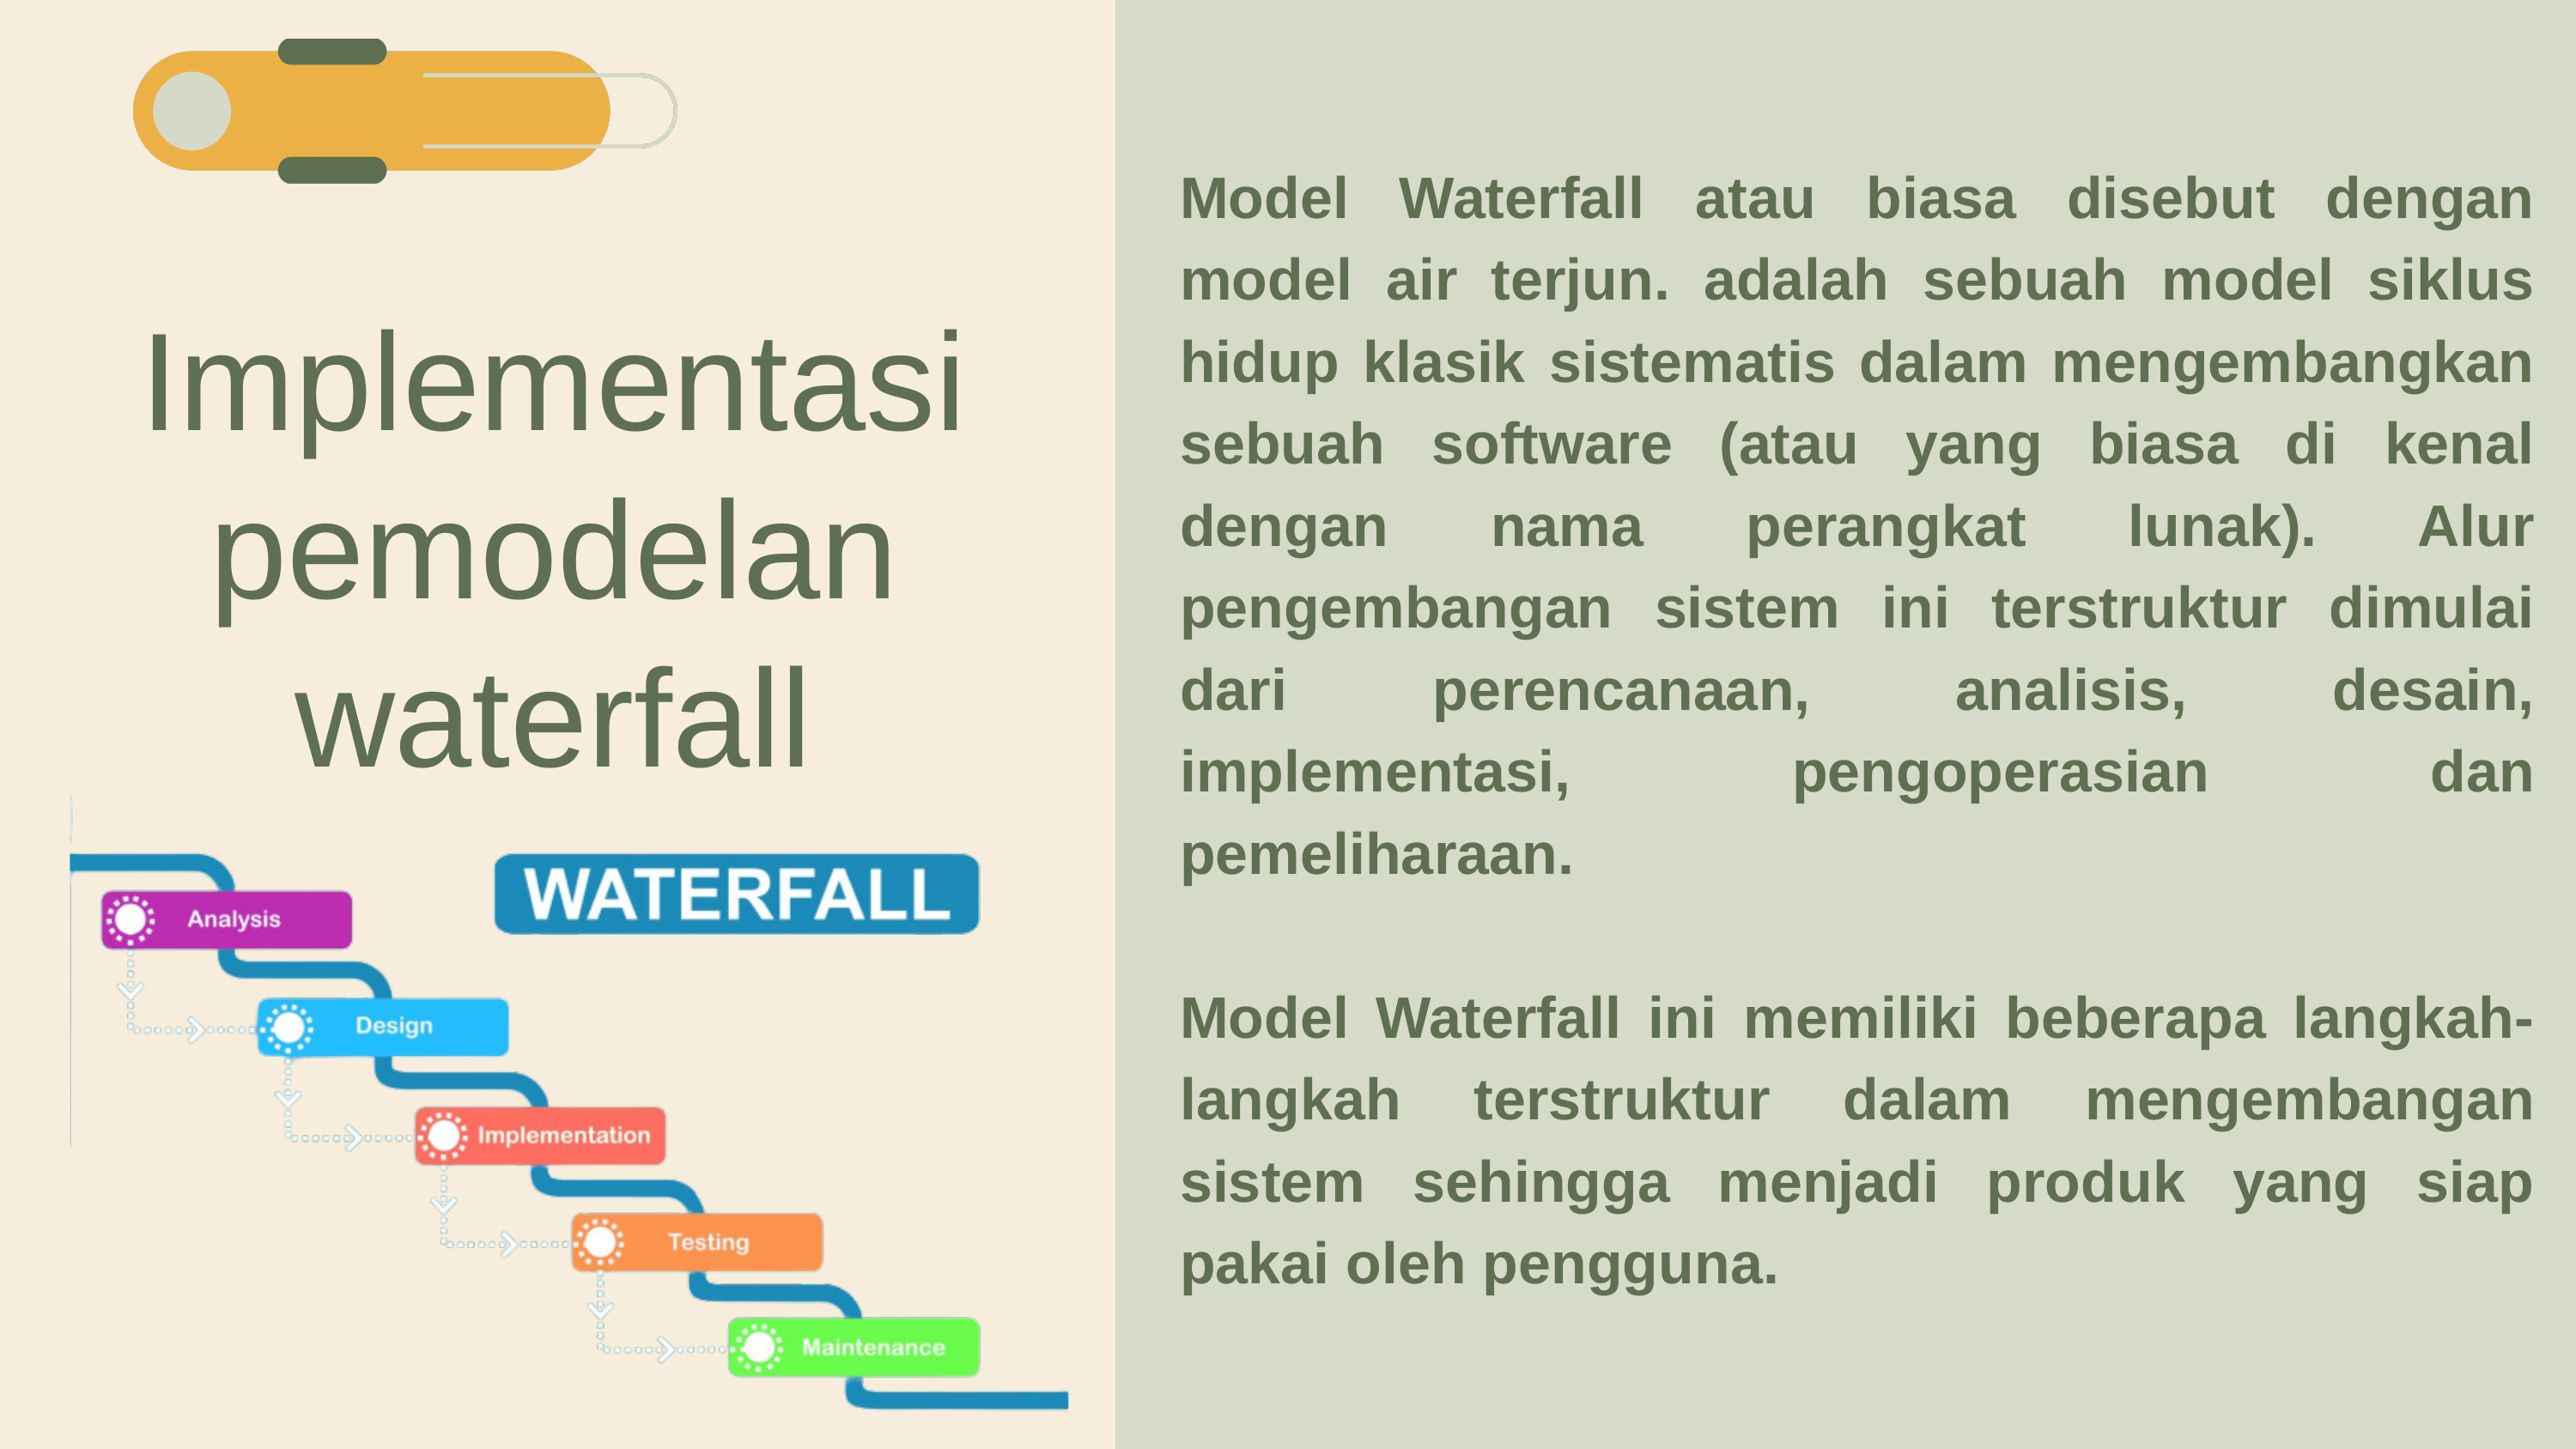

Model Waterfall atau biasa disebut dengan model air terjun. adalah sebuah model siklus hidup klasik sistematis dalam mengembangkan sebuah software (atau yang biasa di kenal dengan nama perangkat lunak). Alur pengembangan sistem ini terstruktur dimulai dari perencanaan, analisis, desain, implementasi, pengoperasian dan pemeliharaan.

Model Waterfall ini memiliki beberapa langkah-langkah terstruktur dalam mengembangan sistem sehingga menjadi produk yang siap pakai oleh pengguna.
Implementasi pemodelan waterfall